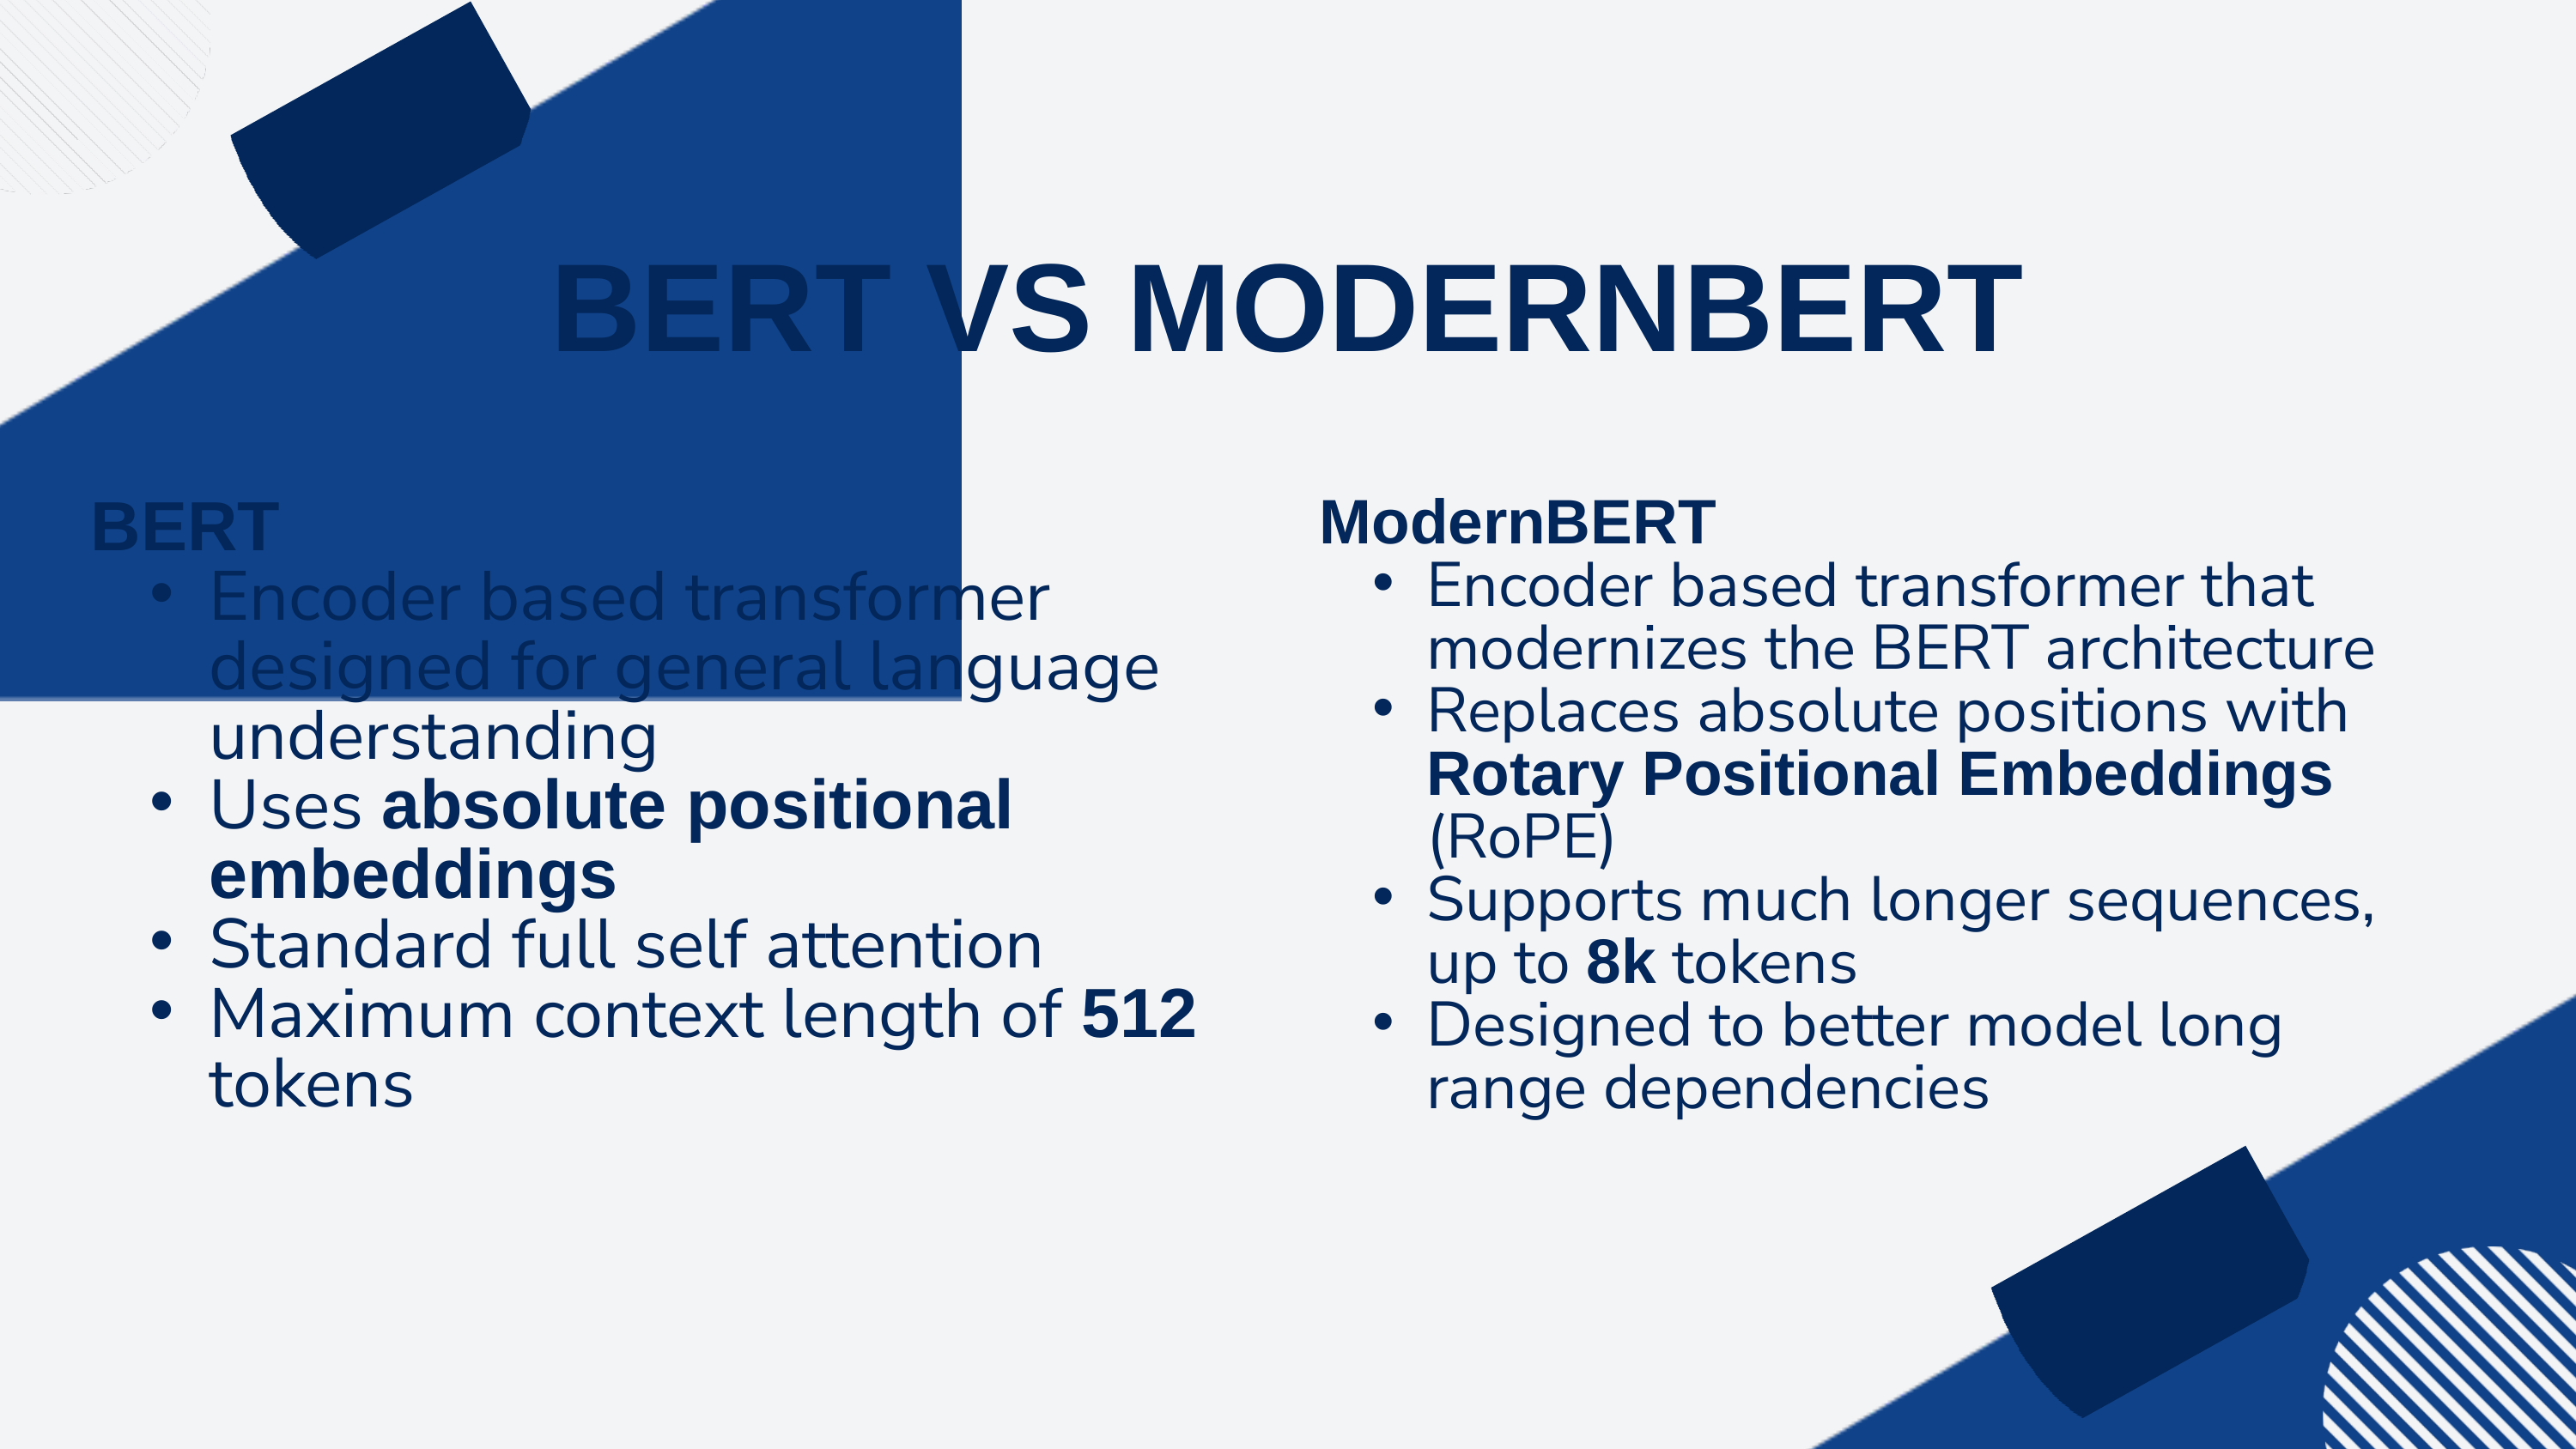

BERT VS MODERNBERT
ModernBERT
Encoder based transformer that modernizes the BERT architecture
Replaces absolute positions with Rotary Positional Embeddings (RoPE)
Supports much longer sequences, up to 8k tokens
Designed to better model long range dependencies

BERT
Encoder based transformer designed for general language understanding
Uses absolute positional embeddings
Standard full self attention
Maximum context length of 512 tokens